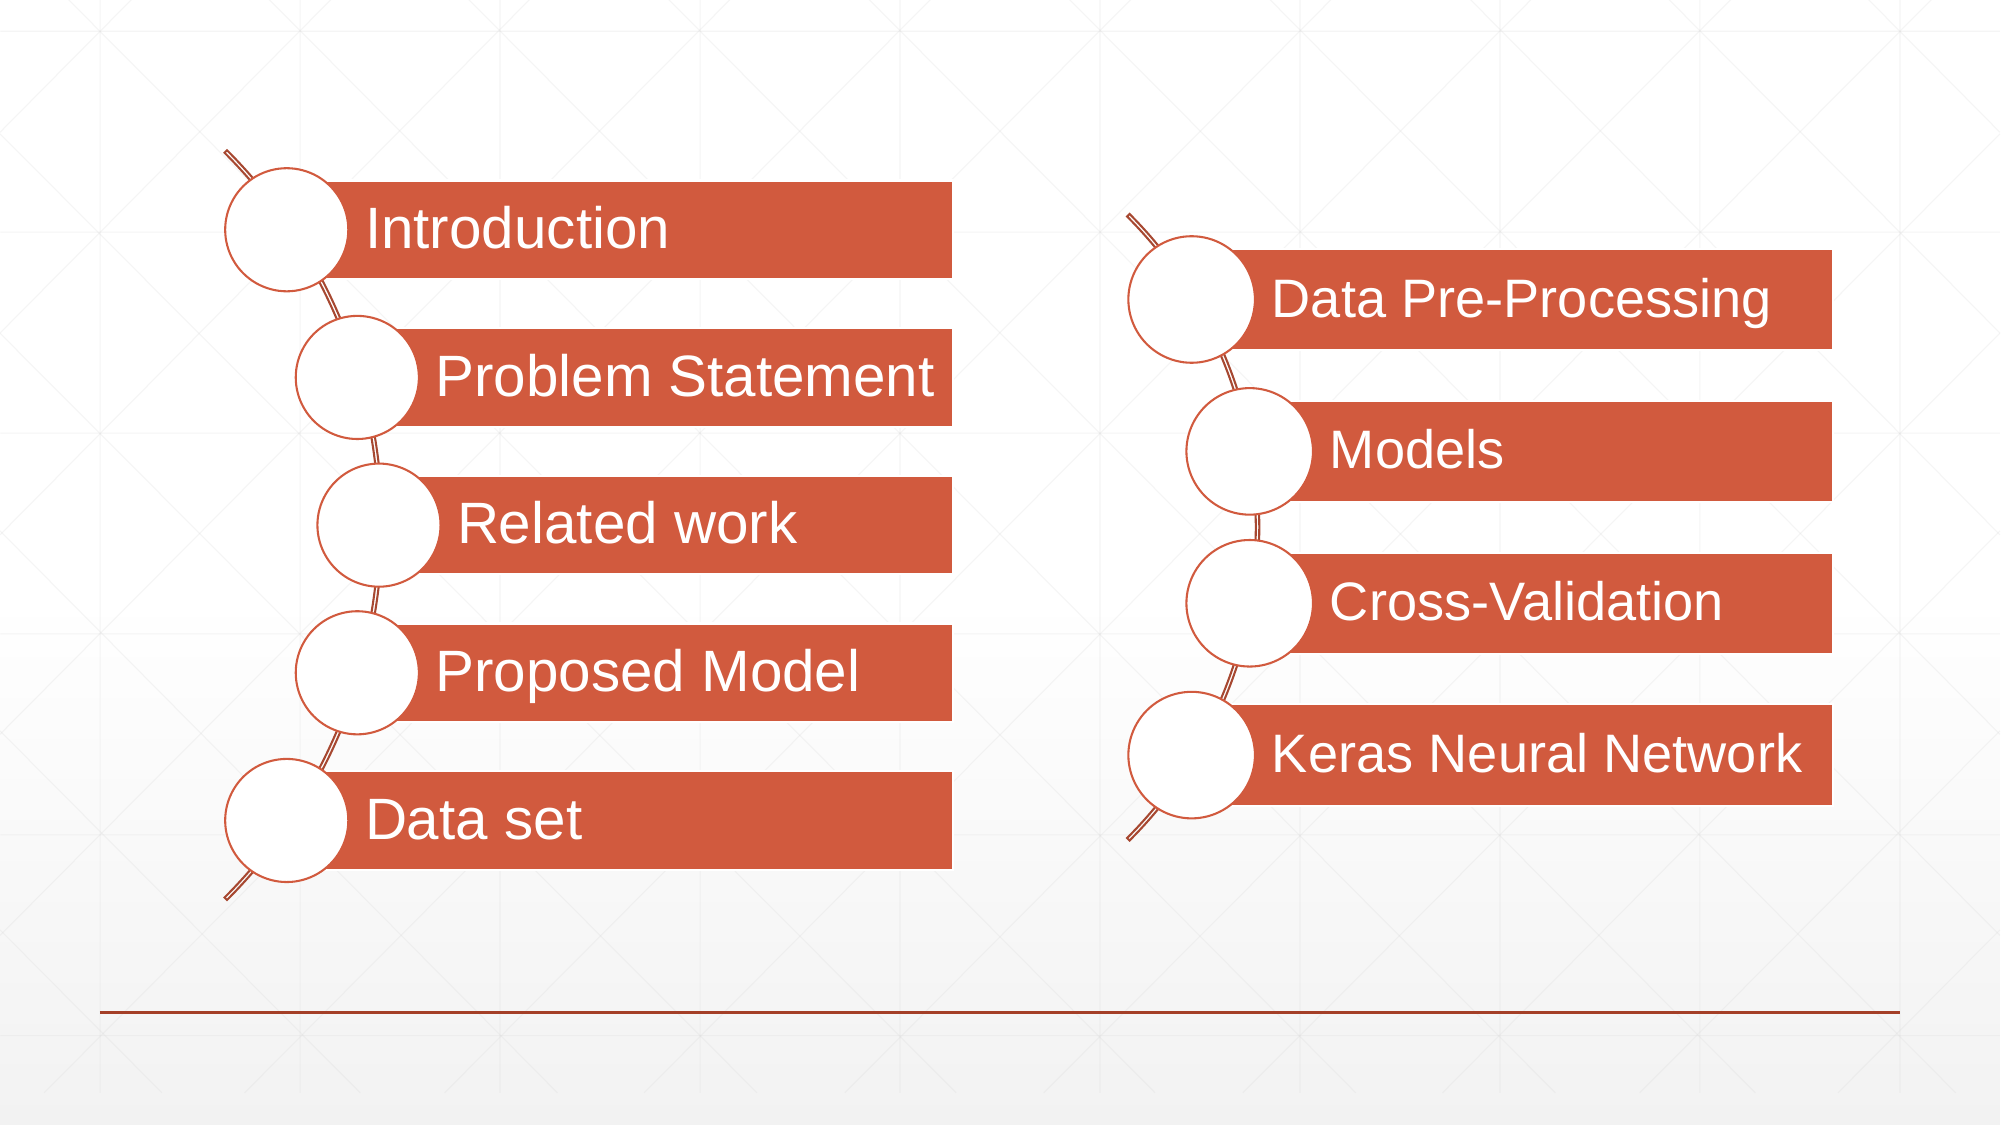

Introduction
Problem Statement
Related work
Proposed Model
Data set
Data Pre-Processing
Models
Cross-Validation
Keras Neural Network